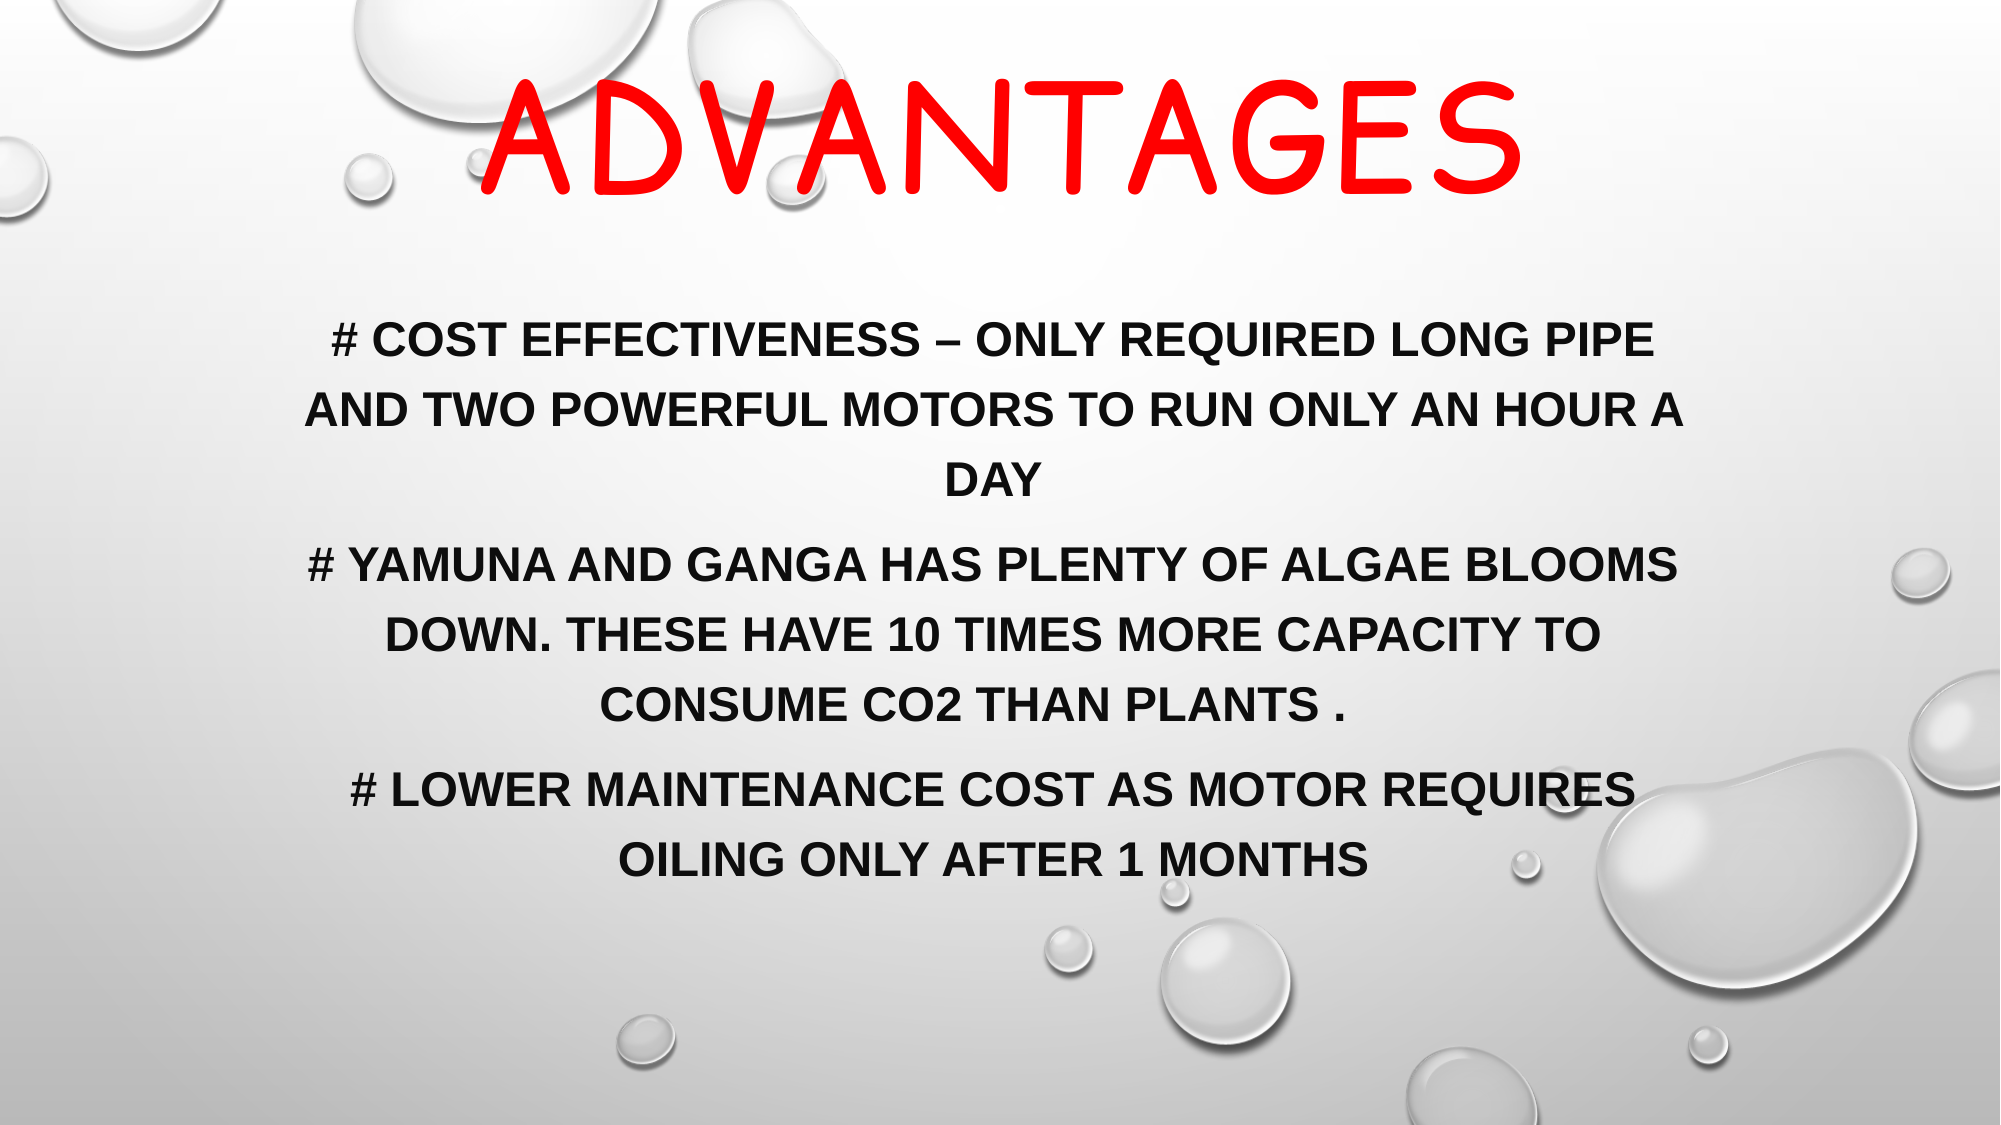

# ADVANTAGES
# COST EFFECTIVENESS – ONLY REQUIRED LONG PIPE AND TWO POWERFUL MOTORS TO RUN ONLY AN HOUR A DAY
# YAMUNA AND GANGA HAS PLENTY OF ALGAE BLOOMS DOWN. THESE HAVE 10 TIMES MORE CAPACITY TO CONSUME CO2 THAN PLANTS .
# LOWER MAINTENANCE COST AS MOTOR REQUIRES OILING ONLY AFTER 1 MONTHS